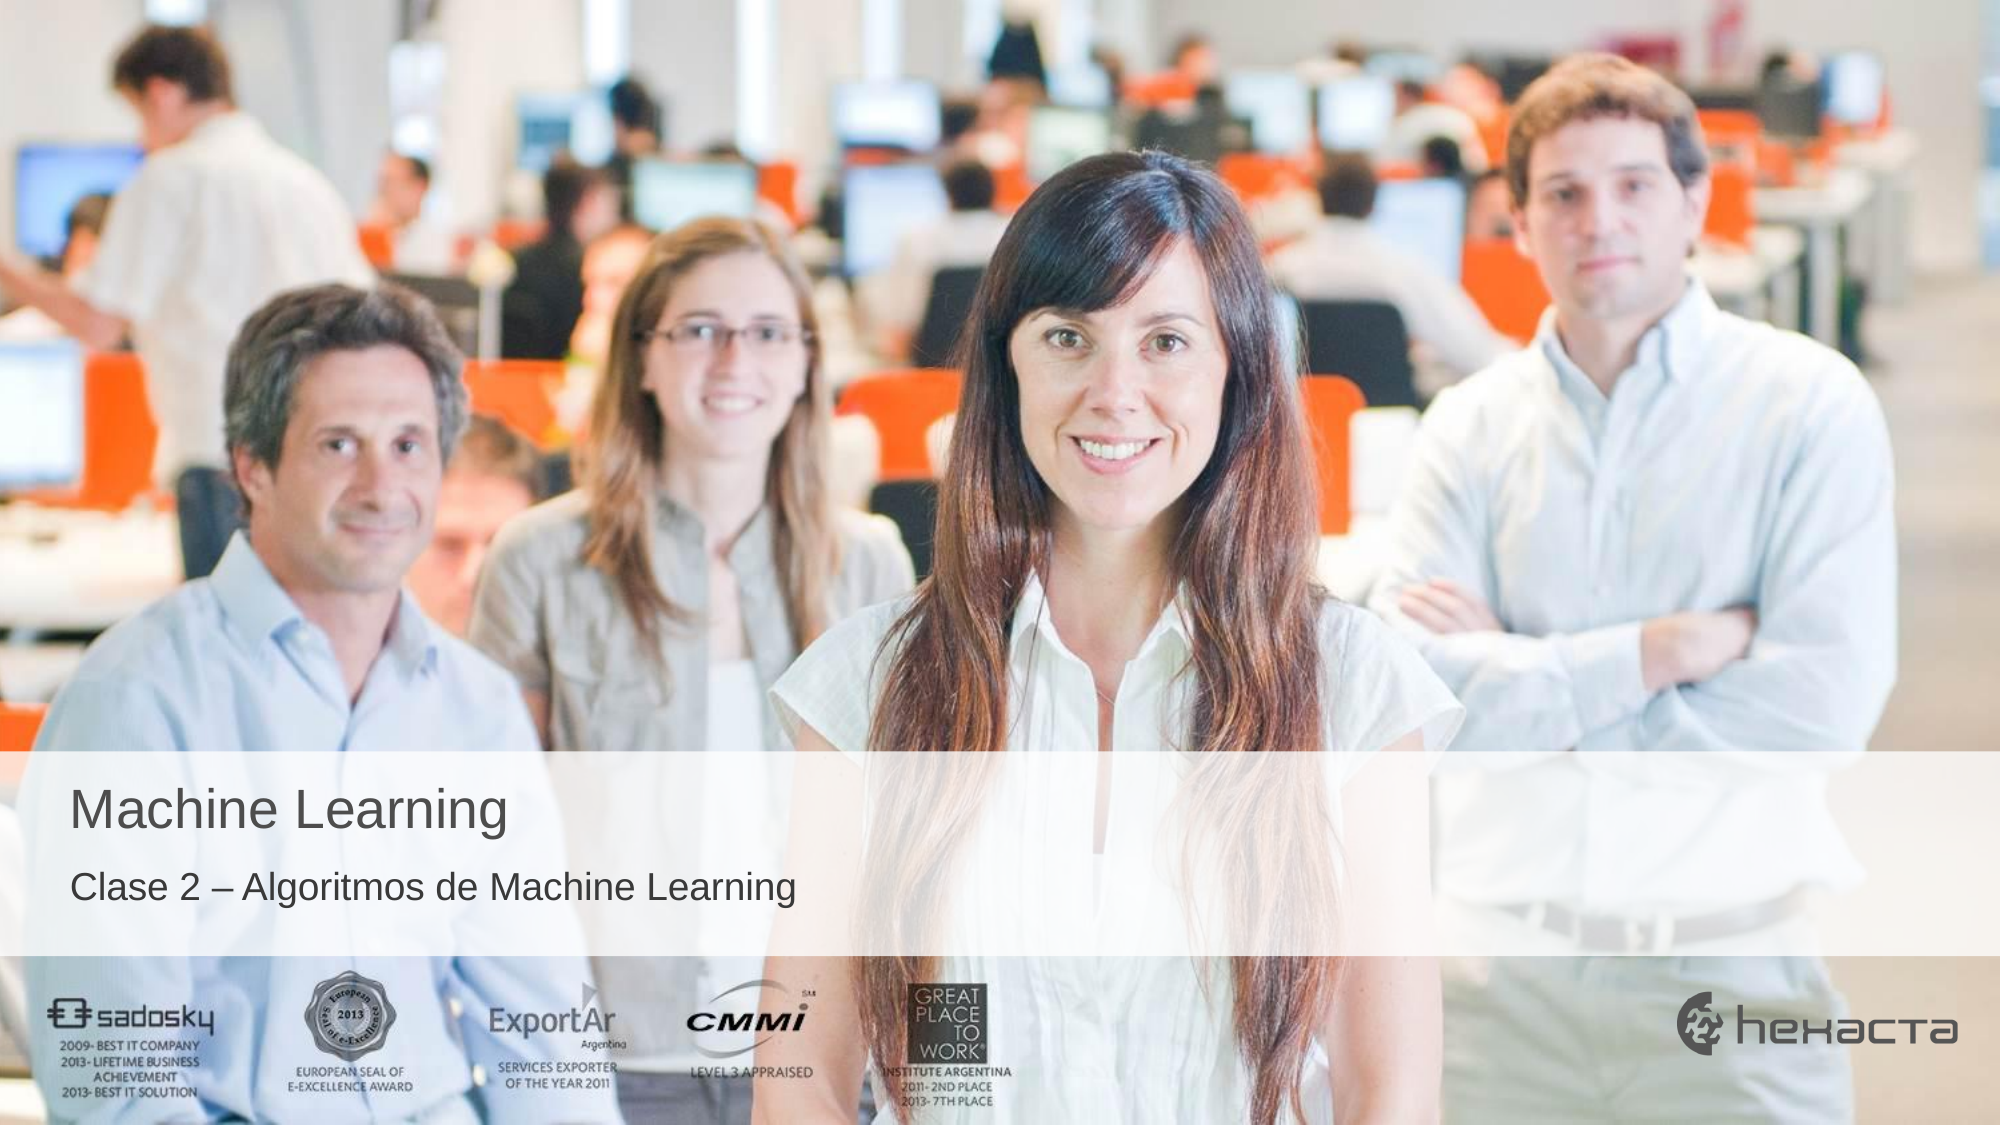

Machine Learning
Clase 2 – Algoritmos de Machine Learning